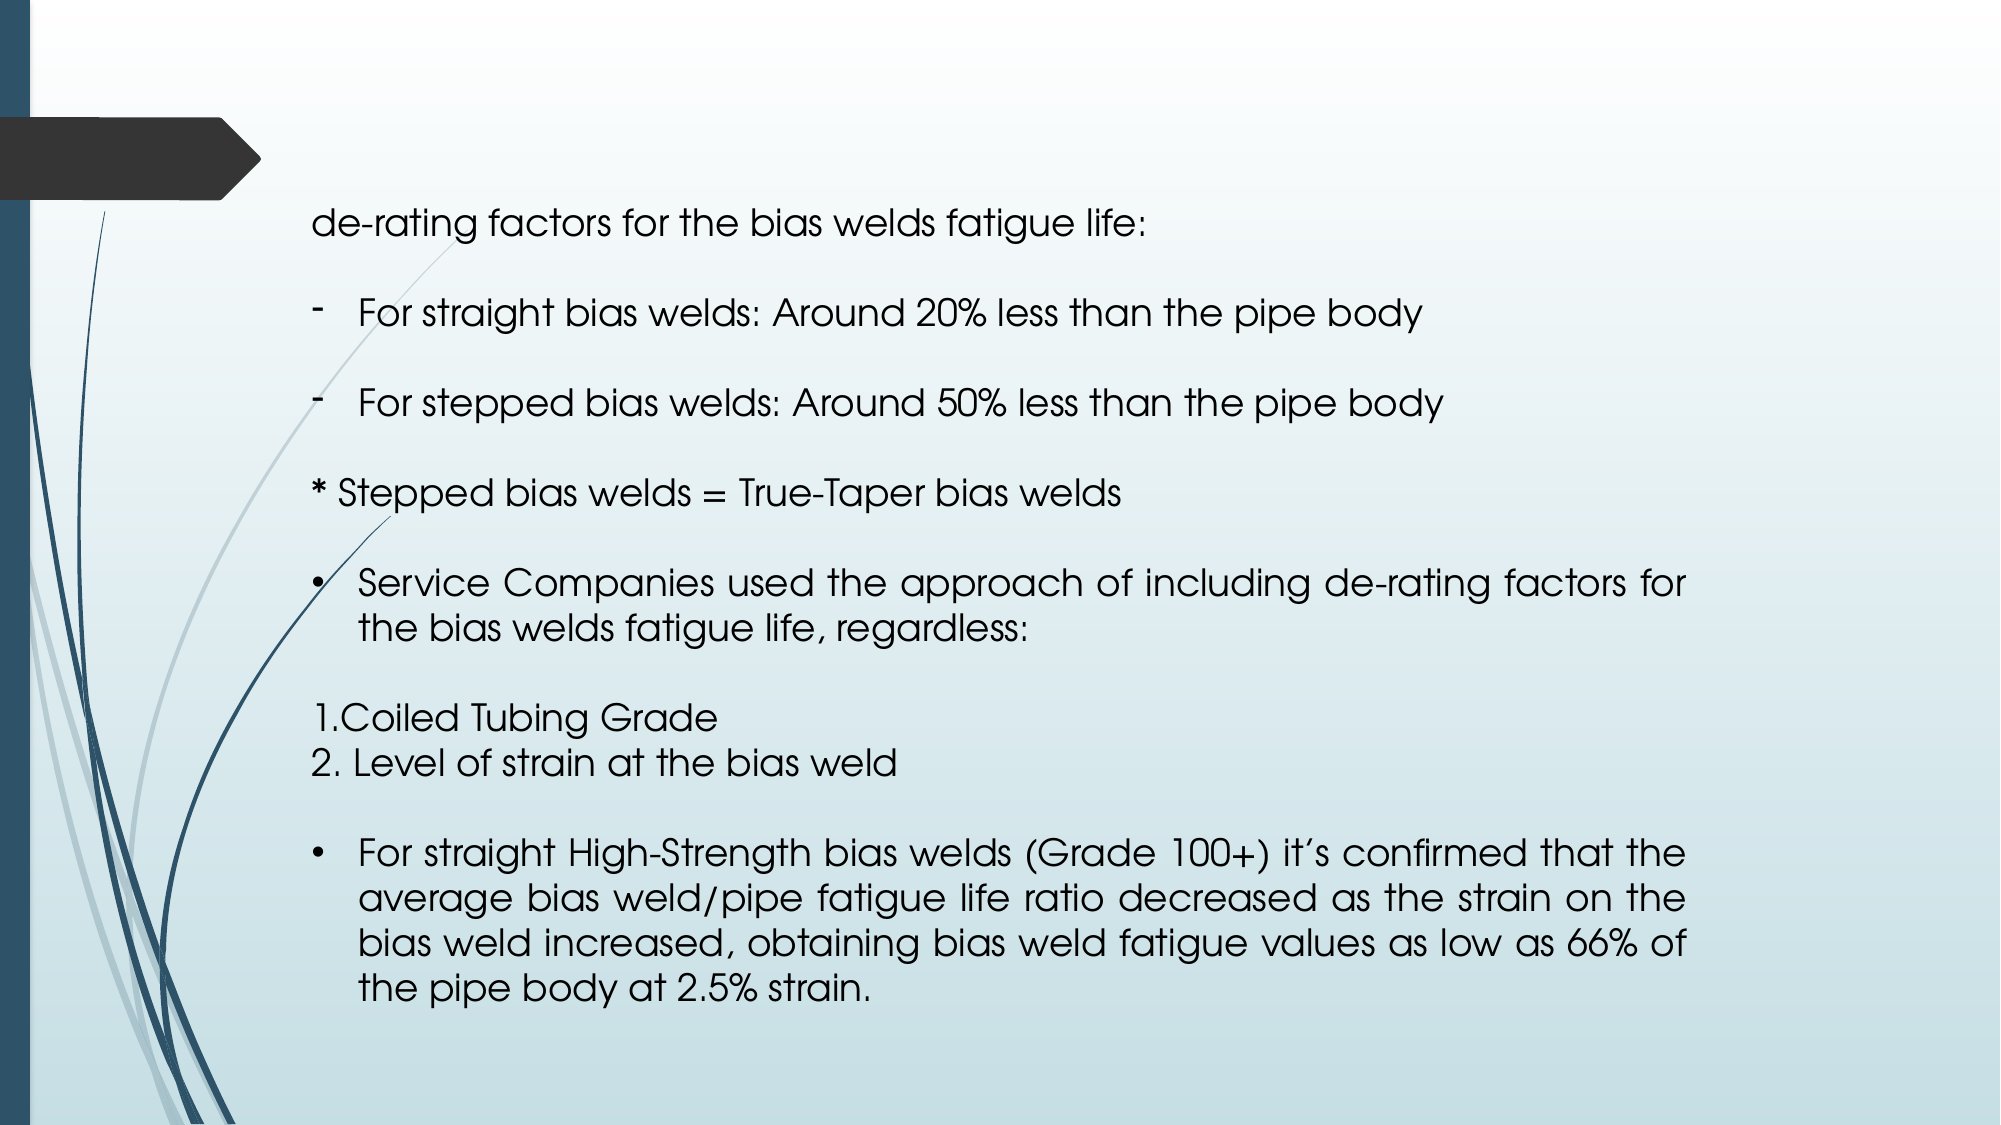

de-rating factors for the bias welds fatigue life:

For straight bias welds: Around 20% less than the pipe body

For stepped bias welds: Around 50% less than the pipe body

* Stepped bias welds = True-Taper bias welds

Service Companies used the approach of including de-rating factors for the bias welds fatigue life, regardless:

1.Coiled Tubing Grade
2. Level of strain at the bias weld

For straight High-Strength bias welds (Grade 100+) it’s confirmed that the average bias weld/pipe fatigue life ratio decreased as the strain on the bias weld increased, obtaining bias weld fatigue values as low as 66% of the pipe body at 2.5% strain.